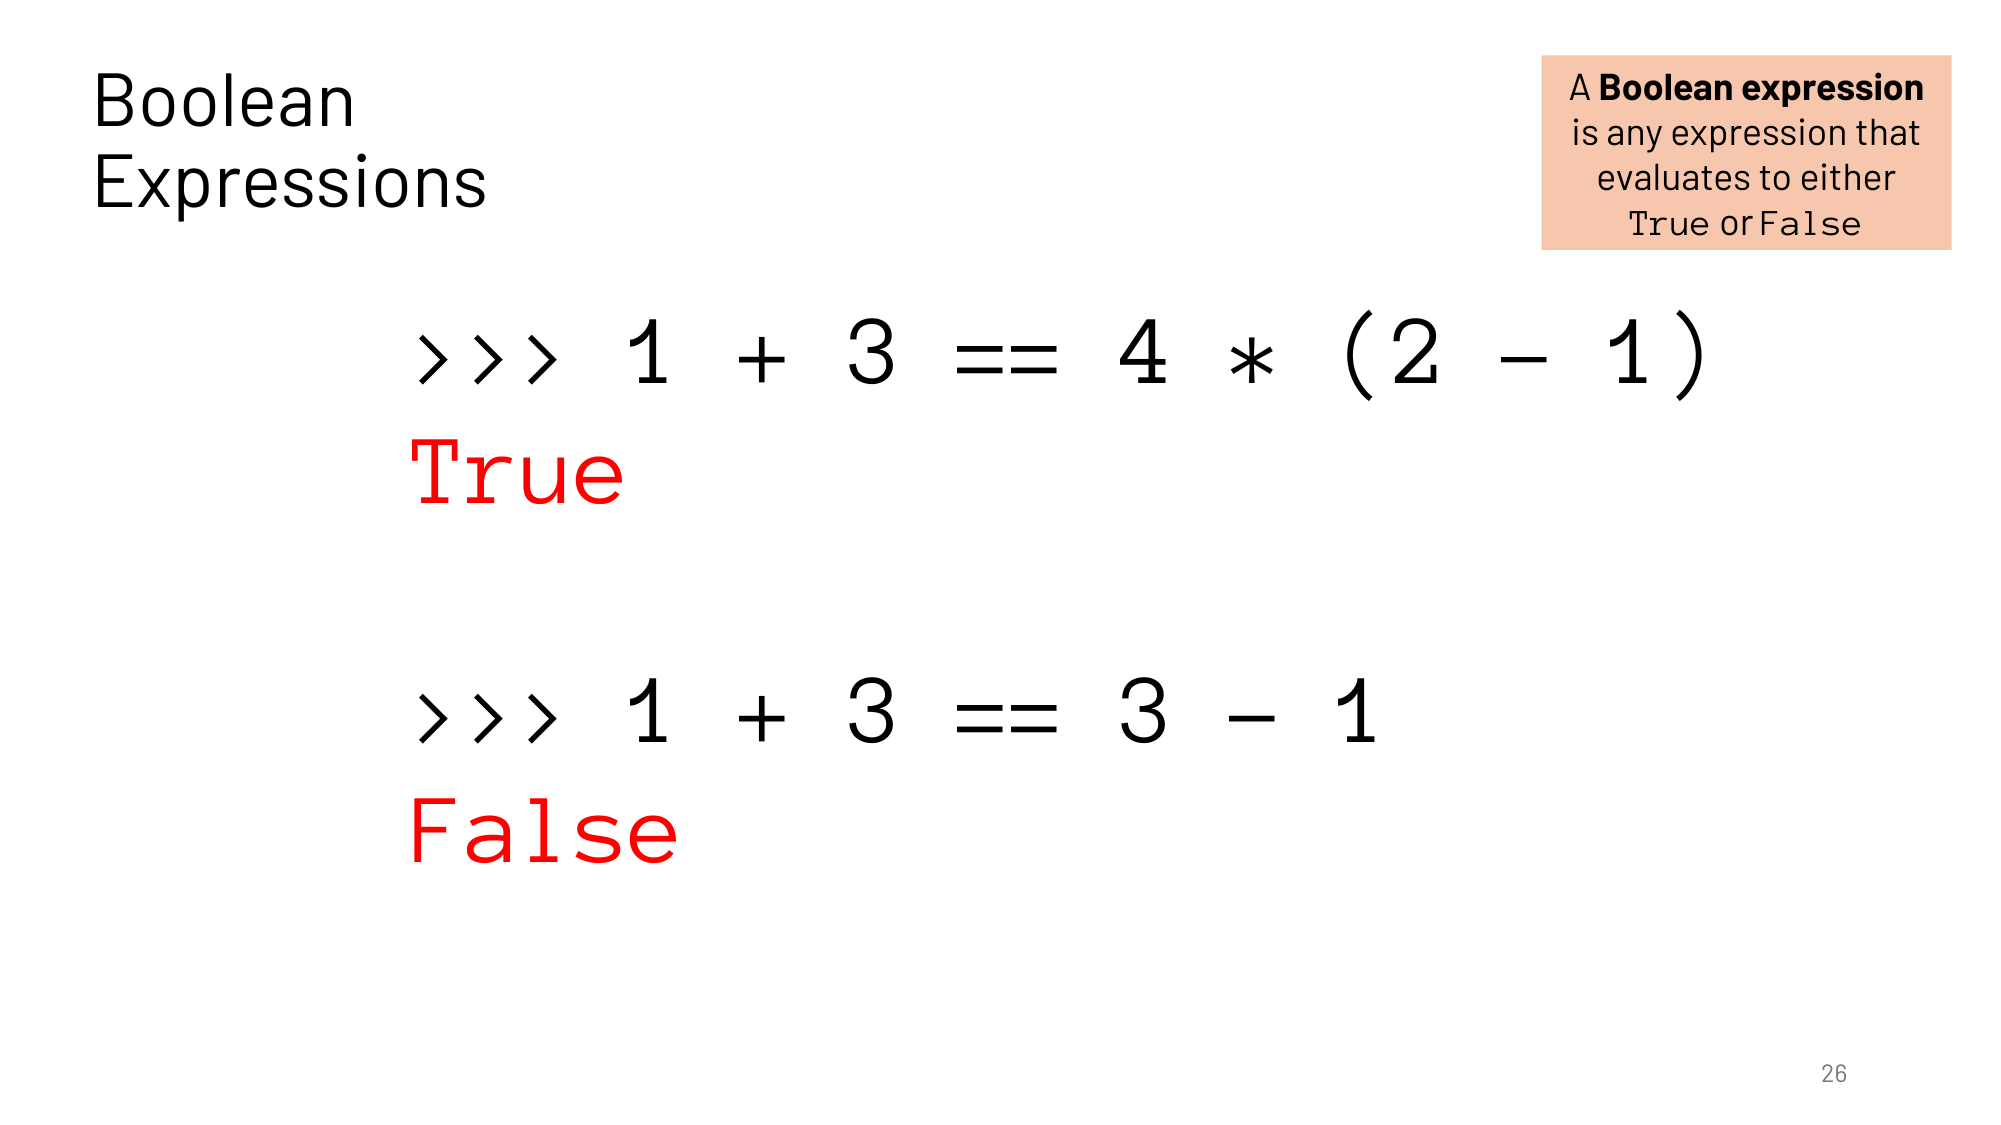

# Boolean Expressions
A Boolean expression is any expression that evaluates to either True or False
>>> 1 + 3 == 4 * (2 – 1)
True
>>> 1 + 3 == 3 - 1
False
26